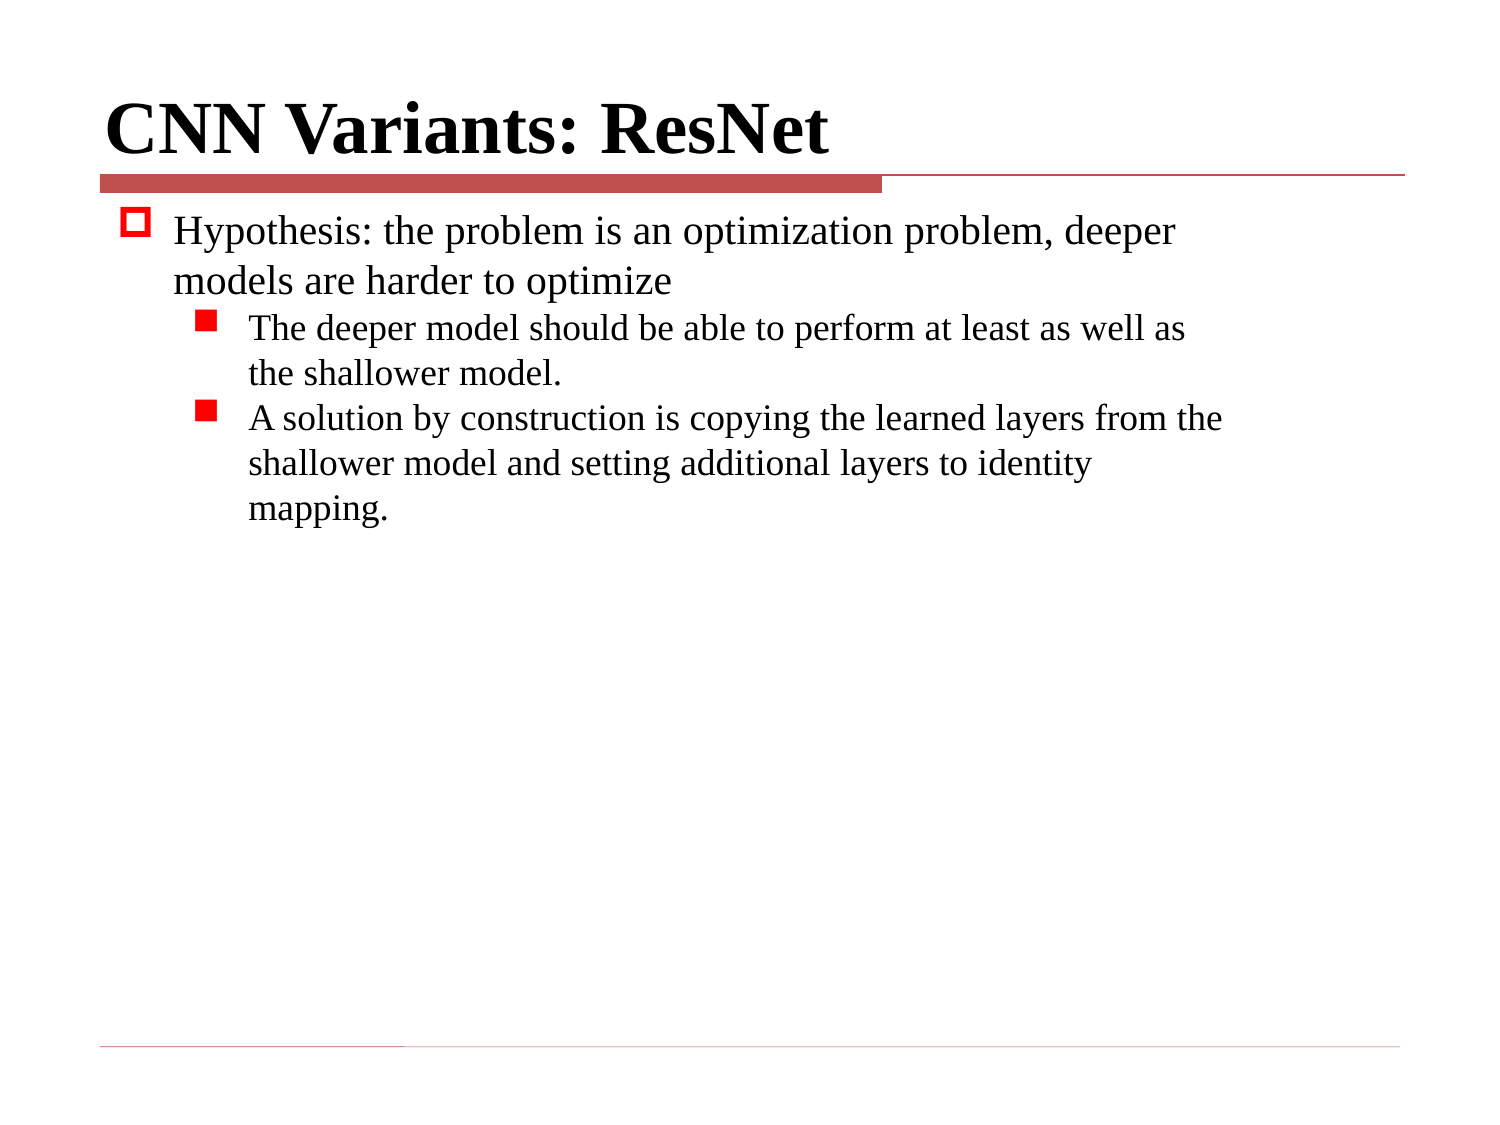

# CNN Variants: ResNet
Hypothesis: the problem is an optimization problem, deeper models are harder to optimize
The deeper model should be able to perform at least as well as the shallower model.
A solution by construction is copying the learned layers from the shallower model and setting additional layers to identity mapping.